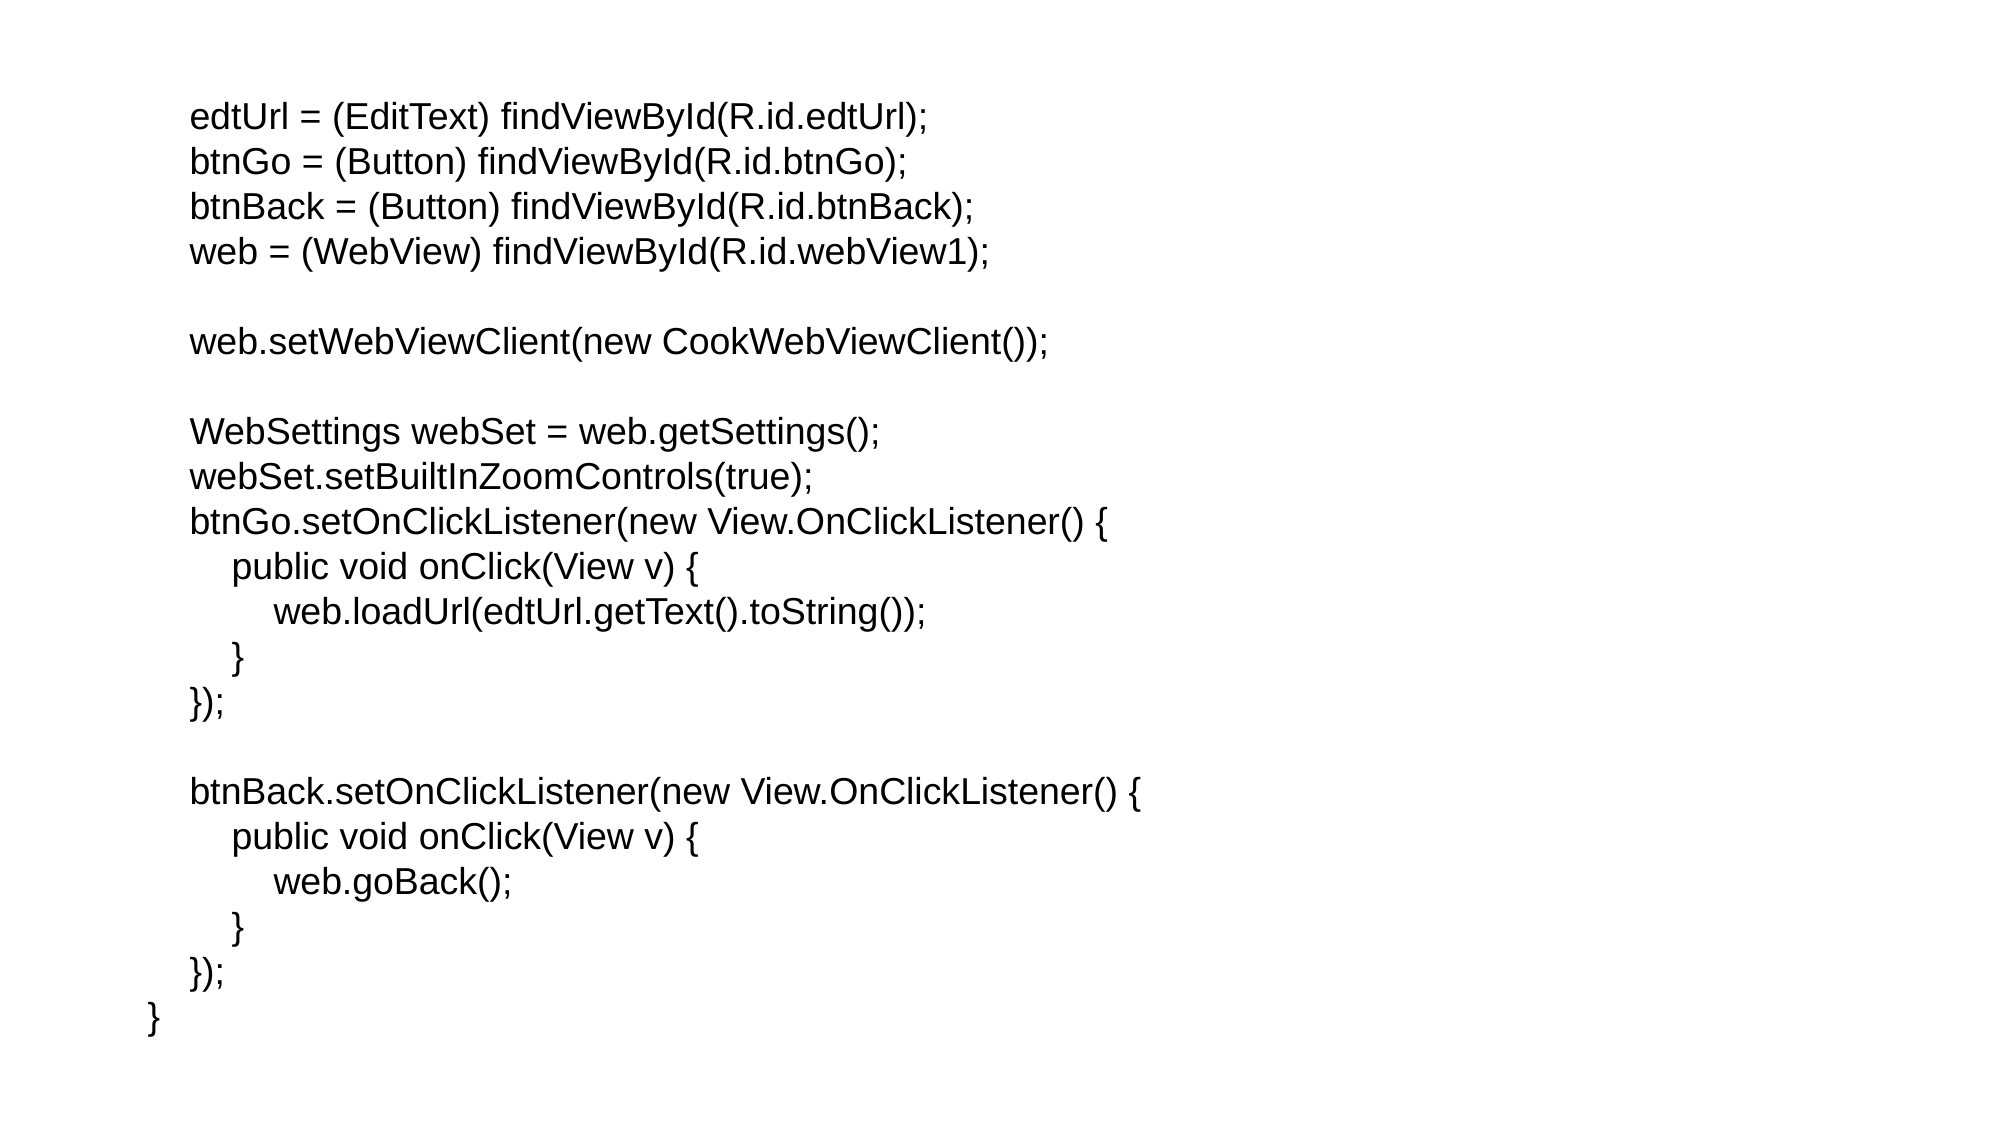

edtUrl = (EditText) findViewById(R.id.edtUrl);
        btnGo = (Button) findViewById(R.id.btnGo);
        btnBack = (Button) findViewById(R.id.btnBack);
        web = (WebView) findViewById(R.id.webView1);

        web.setWebViewClient(new CookWebViewClient());

        WebSettings webSet = web.getSettings();
        webSet.setBuiltInZoomControls(true);
        btnGo.setOnClickListener(new View.OnClickListener() {
            public void onClick(View v) {
                web.loadUrl(edtUrl.getText().toString());
            }
        });

        btnBack.setOnClickListener(new View.OnClickListener() {
            public void onClick(View v) {
                web.goBack();
            }
        });
    }